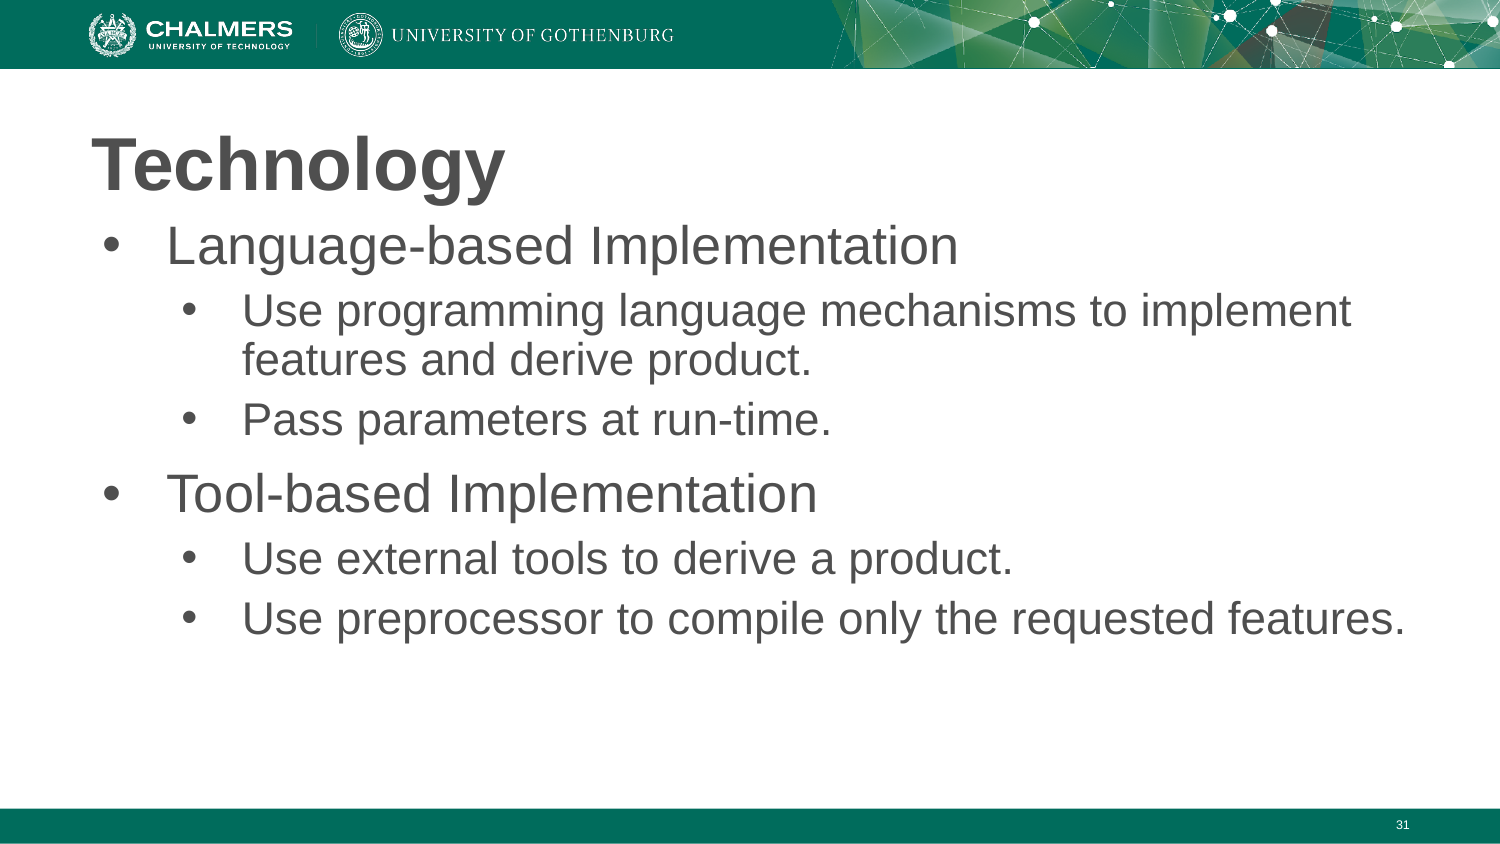

# Technology
Language-based Implementation
Use programming language mechanisms to implement features and derive product.
Pass parameters at run-time.
Tool-based Implementation
Use external tools to derive a product.
Use preprocessor to compile only the requested features.
31